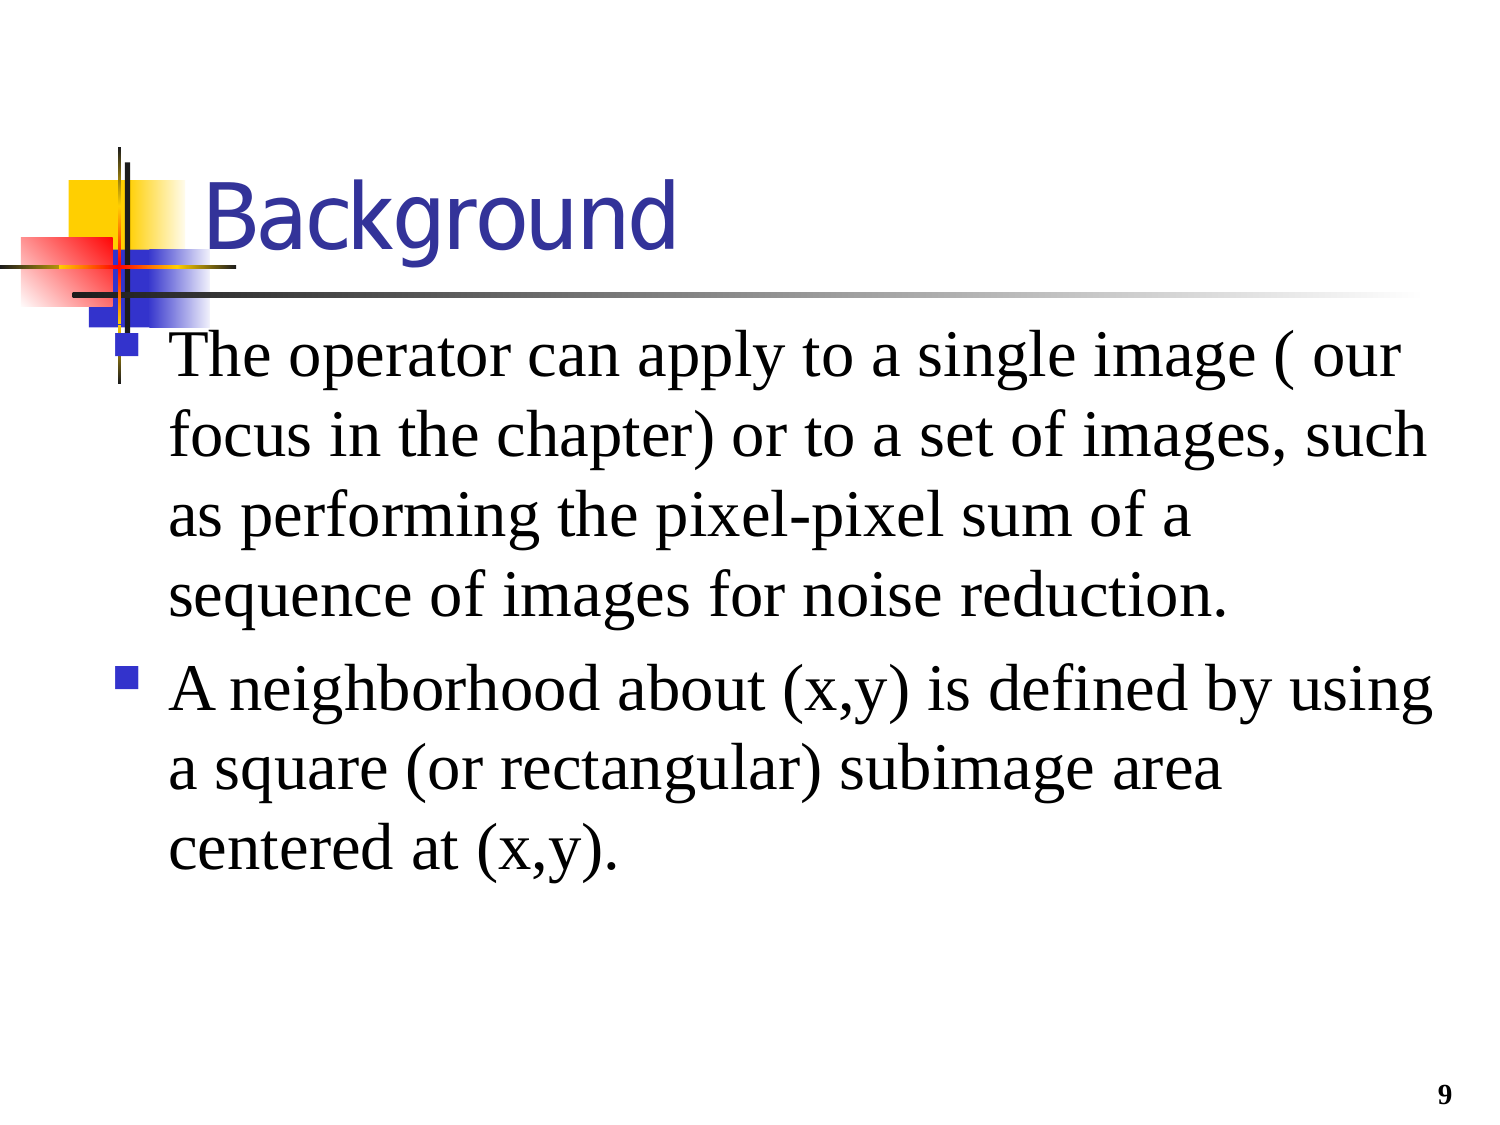

# Background
The operator can apply to a single image ( our focus in the chapter) or to a set of images, such as performing the pixel-pixel sum of a sequence of images for noise reduction.
A neighborhood about (x,y) is defined by using a square (or rectangular) subimage area centered at (x,y).

9